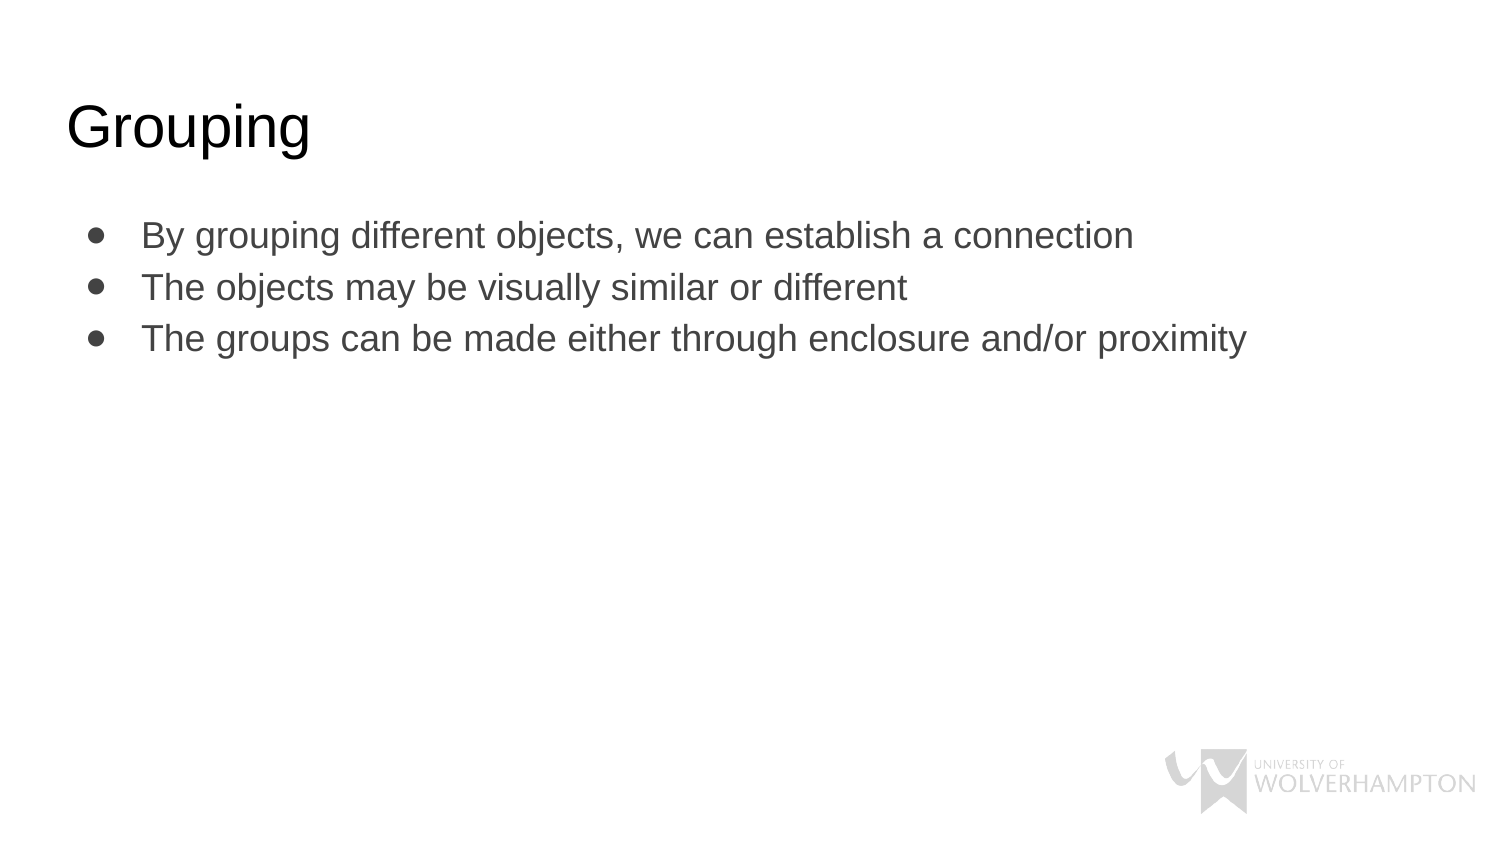

# Grouping
By grouping different objects, we can establish a connection
The objects may be visually similar or different
The groups can be made either through enclosure and/or proximity